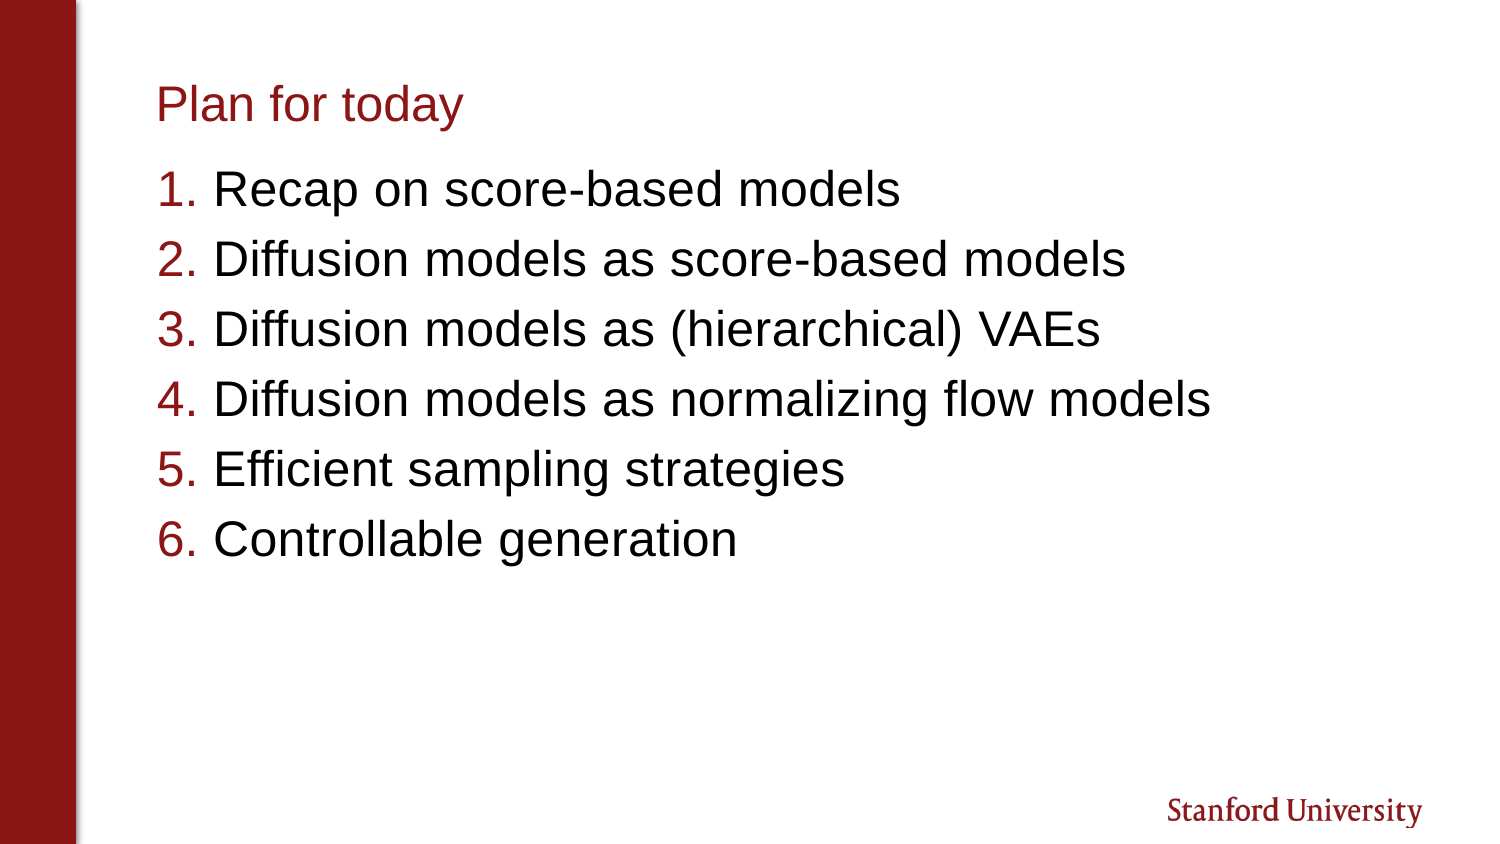

# Plan for today
Recap on score-based models
Diffusion models as score-based models
Diffusion models as (hierarchical) VAEs
Diffusion models as normalizing flow models
Efficient sampling strategies
Controllable generation